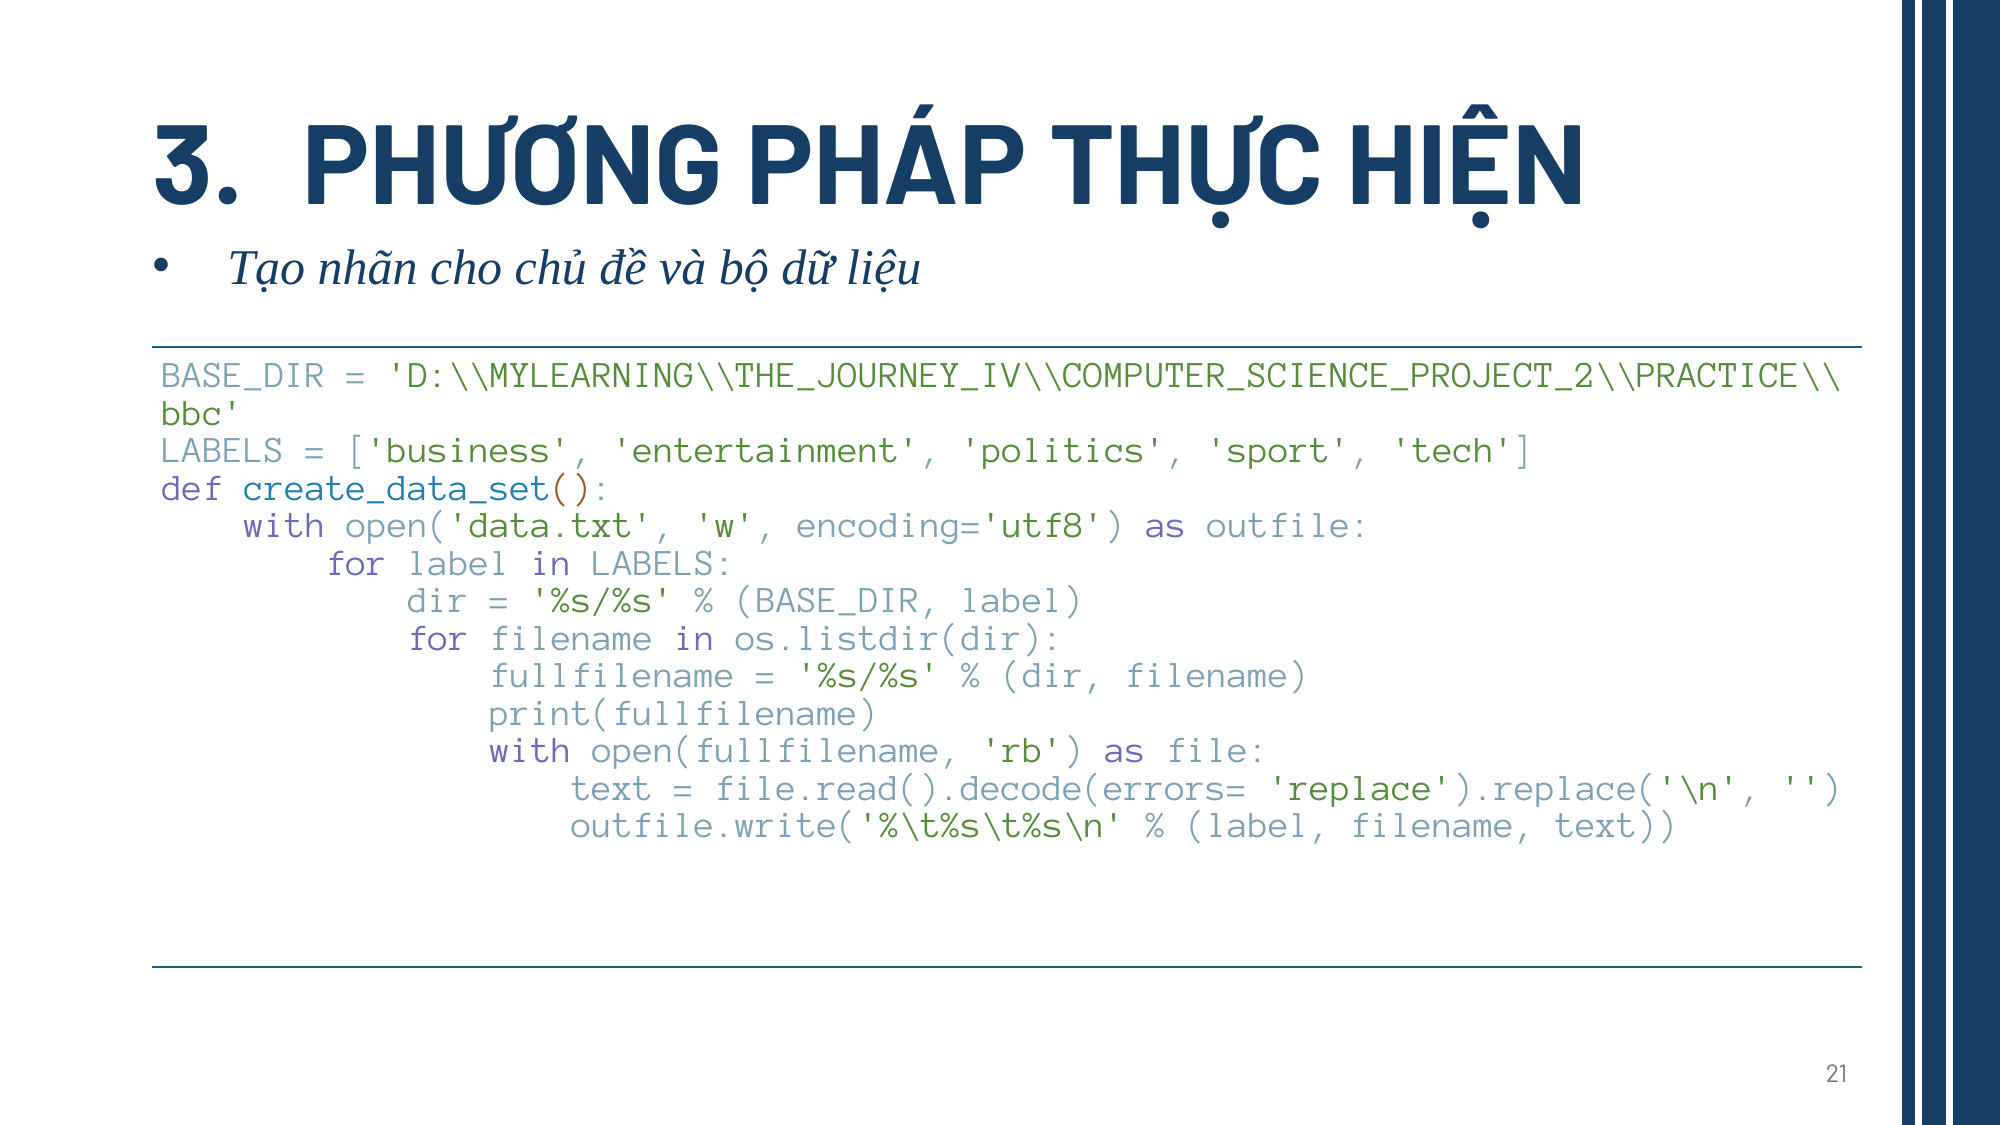

# PHƯƠNG PHÁP THỰC HIỆN
Tạo nhãn cho chủ đề và bộ dữ liệu
| BASE\_DIR = 'D:\\MYLEARNING\\THE\_JOURNEY\_IV\\COMPUTER\_SCIENCE\_PROJECT\_2\\PRACTICE\\bbc' LABELS = ['business', 'entertainment', 'politics', 'sport', 'tech'] def create\_data\_set():     with open('data.txt', 'w', encoding='utf8') as outfile:         for label in LABELS:             dir = '%s/%s' % (BASE\_DIR, label)             for filename in os.listdir(dir):                 fullfilename = '%s/%s' % (dir, filename)                 print(fullfilename)                 with open(fullfilename, 'rb') as file:                     text = file.read().decode(errors= 'replace').replace('\n', '')                     outfile.write('%\t%s\t%s\n' % (label, filename, text)) |
| --- |
21